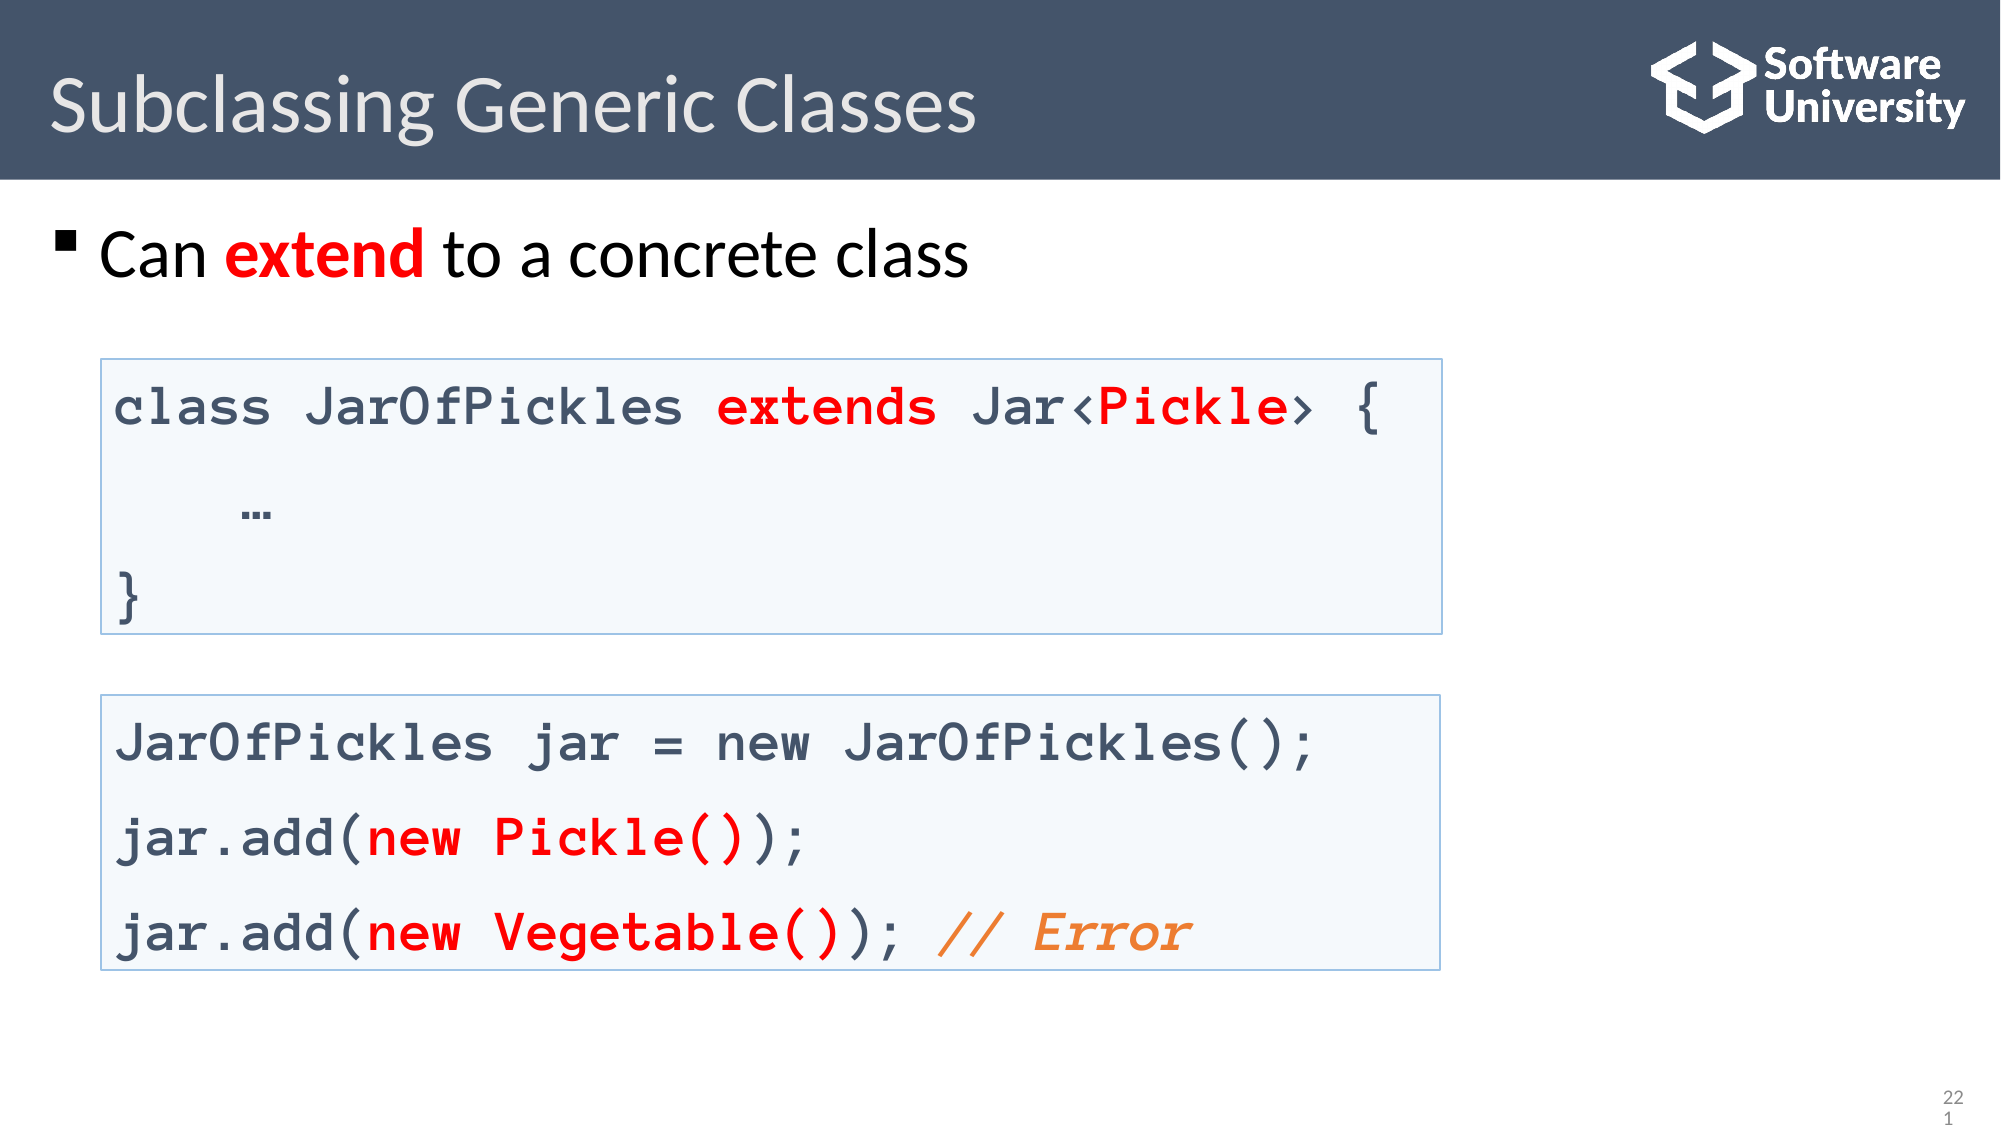

Subclassing Generic Classes
Can extend to a concrete class
class JarOfPickles extends Jar<Pickle> {
    …
}
JarOfPickles jar = new JarOfPickles();
jar.add(new Pickle());
jar.add(new Vegetable()); // Error
221